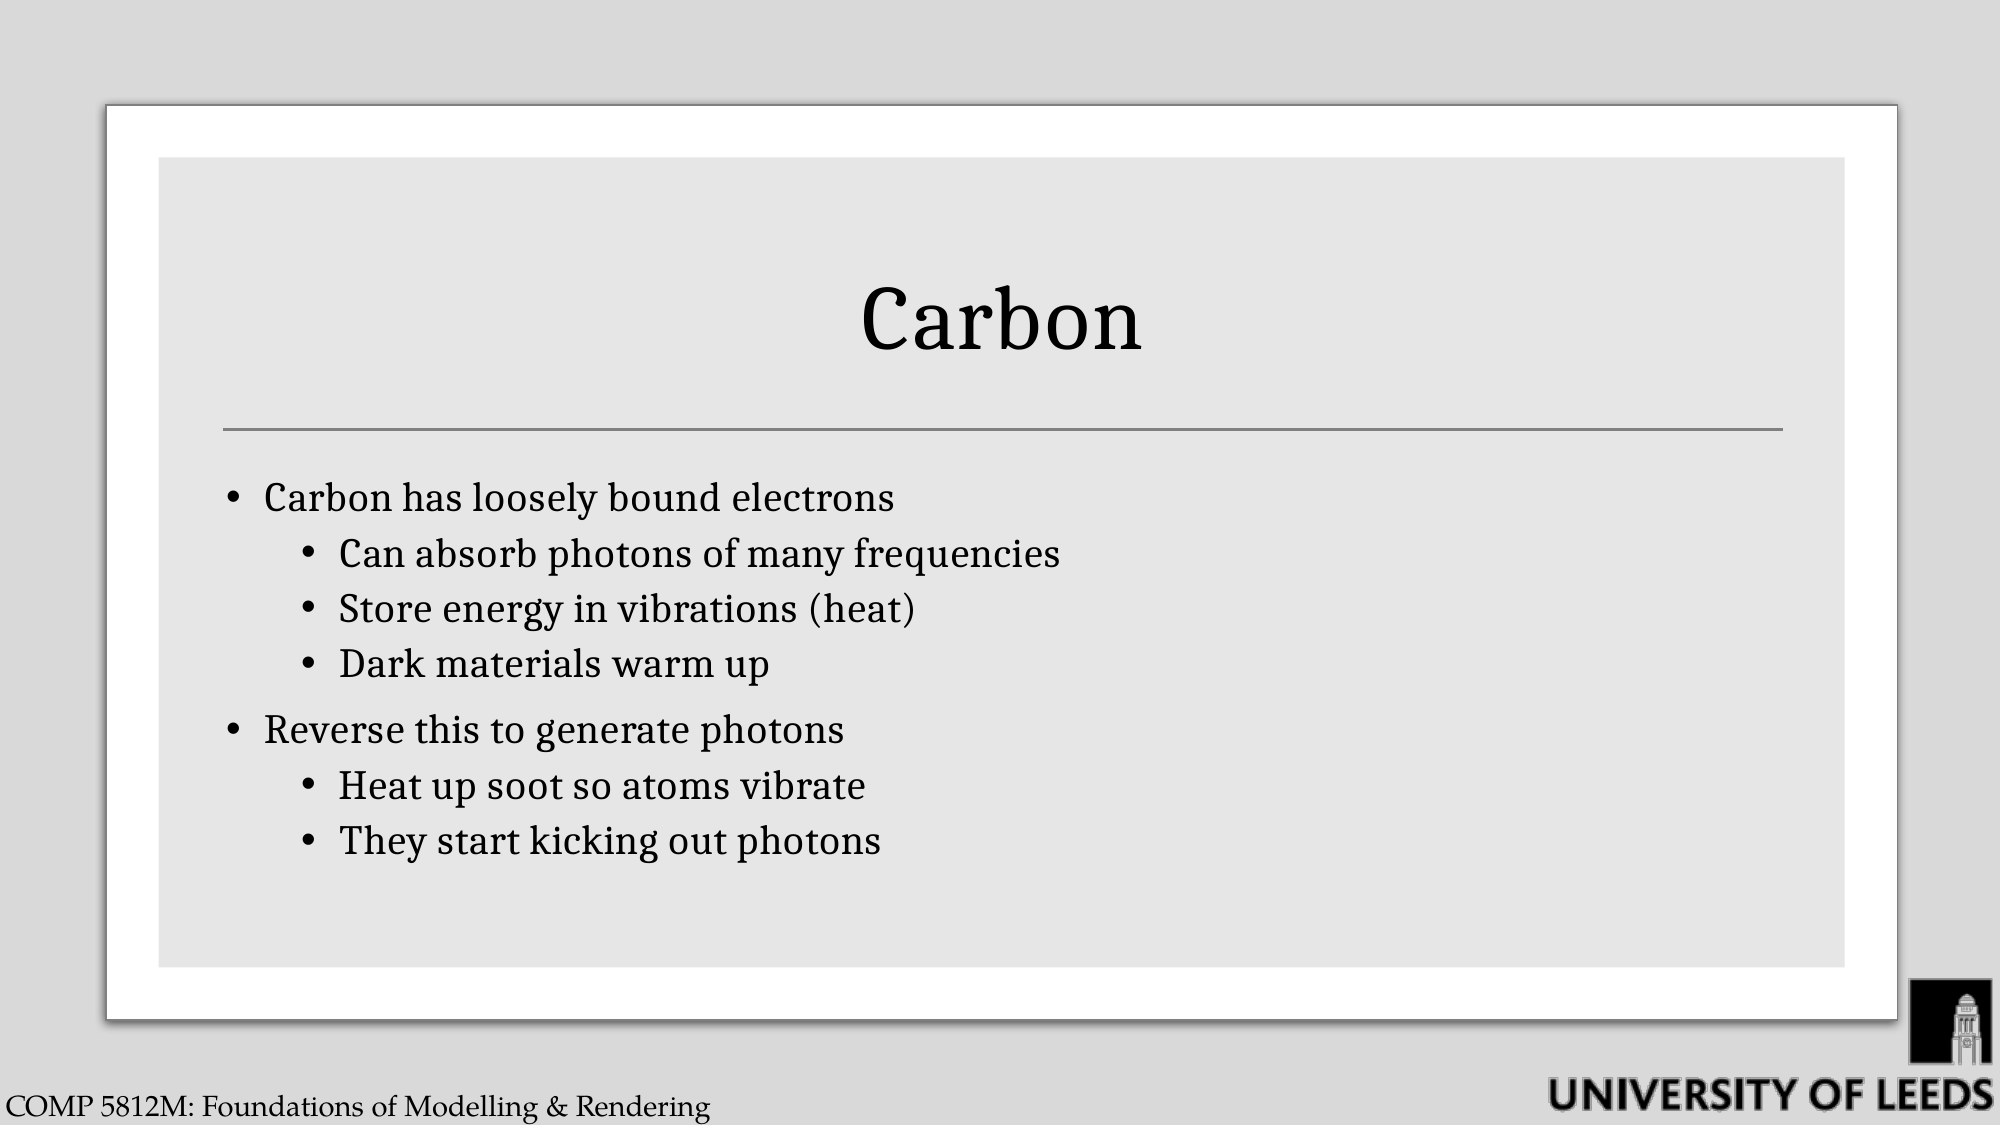

# Carbon
Carbon has loosely bound electrons
Can absorb photons of many frequencies
Store energy in vibrations (heat)
Dark materials warm up
Reverse this to generate photons
Heat up soot so atoms vibrate
They start kicking out photons